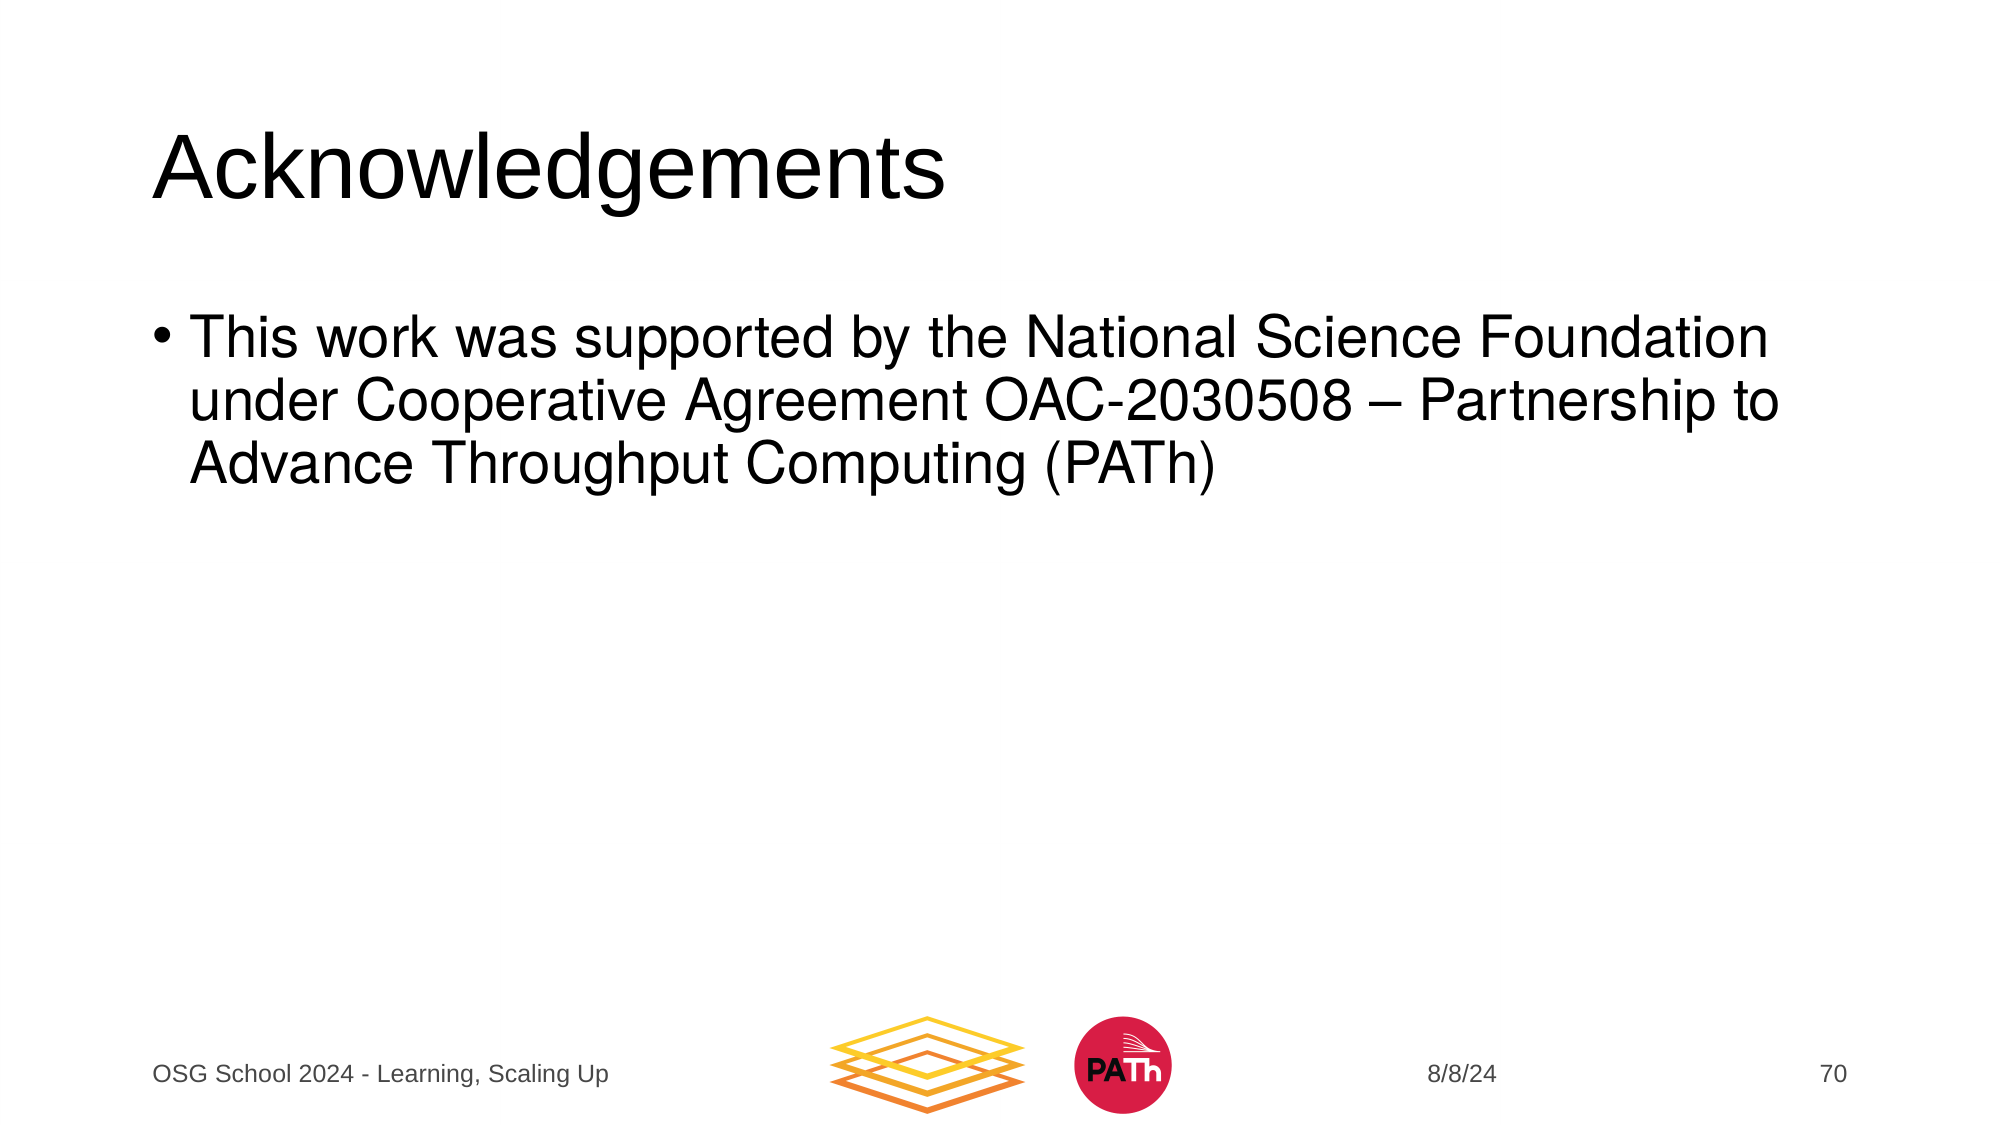

# Acknowledgements
This work was supported by the National Science Foundation under Cooperative Agreement OAC-2030508 – Partnership to Advance Throughput Computing (PATh)
OSG School 2024 - Learning, Scaling Up
8/8/24
70